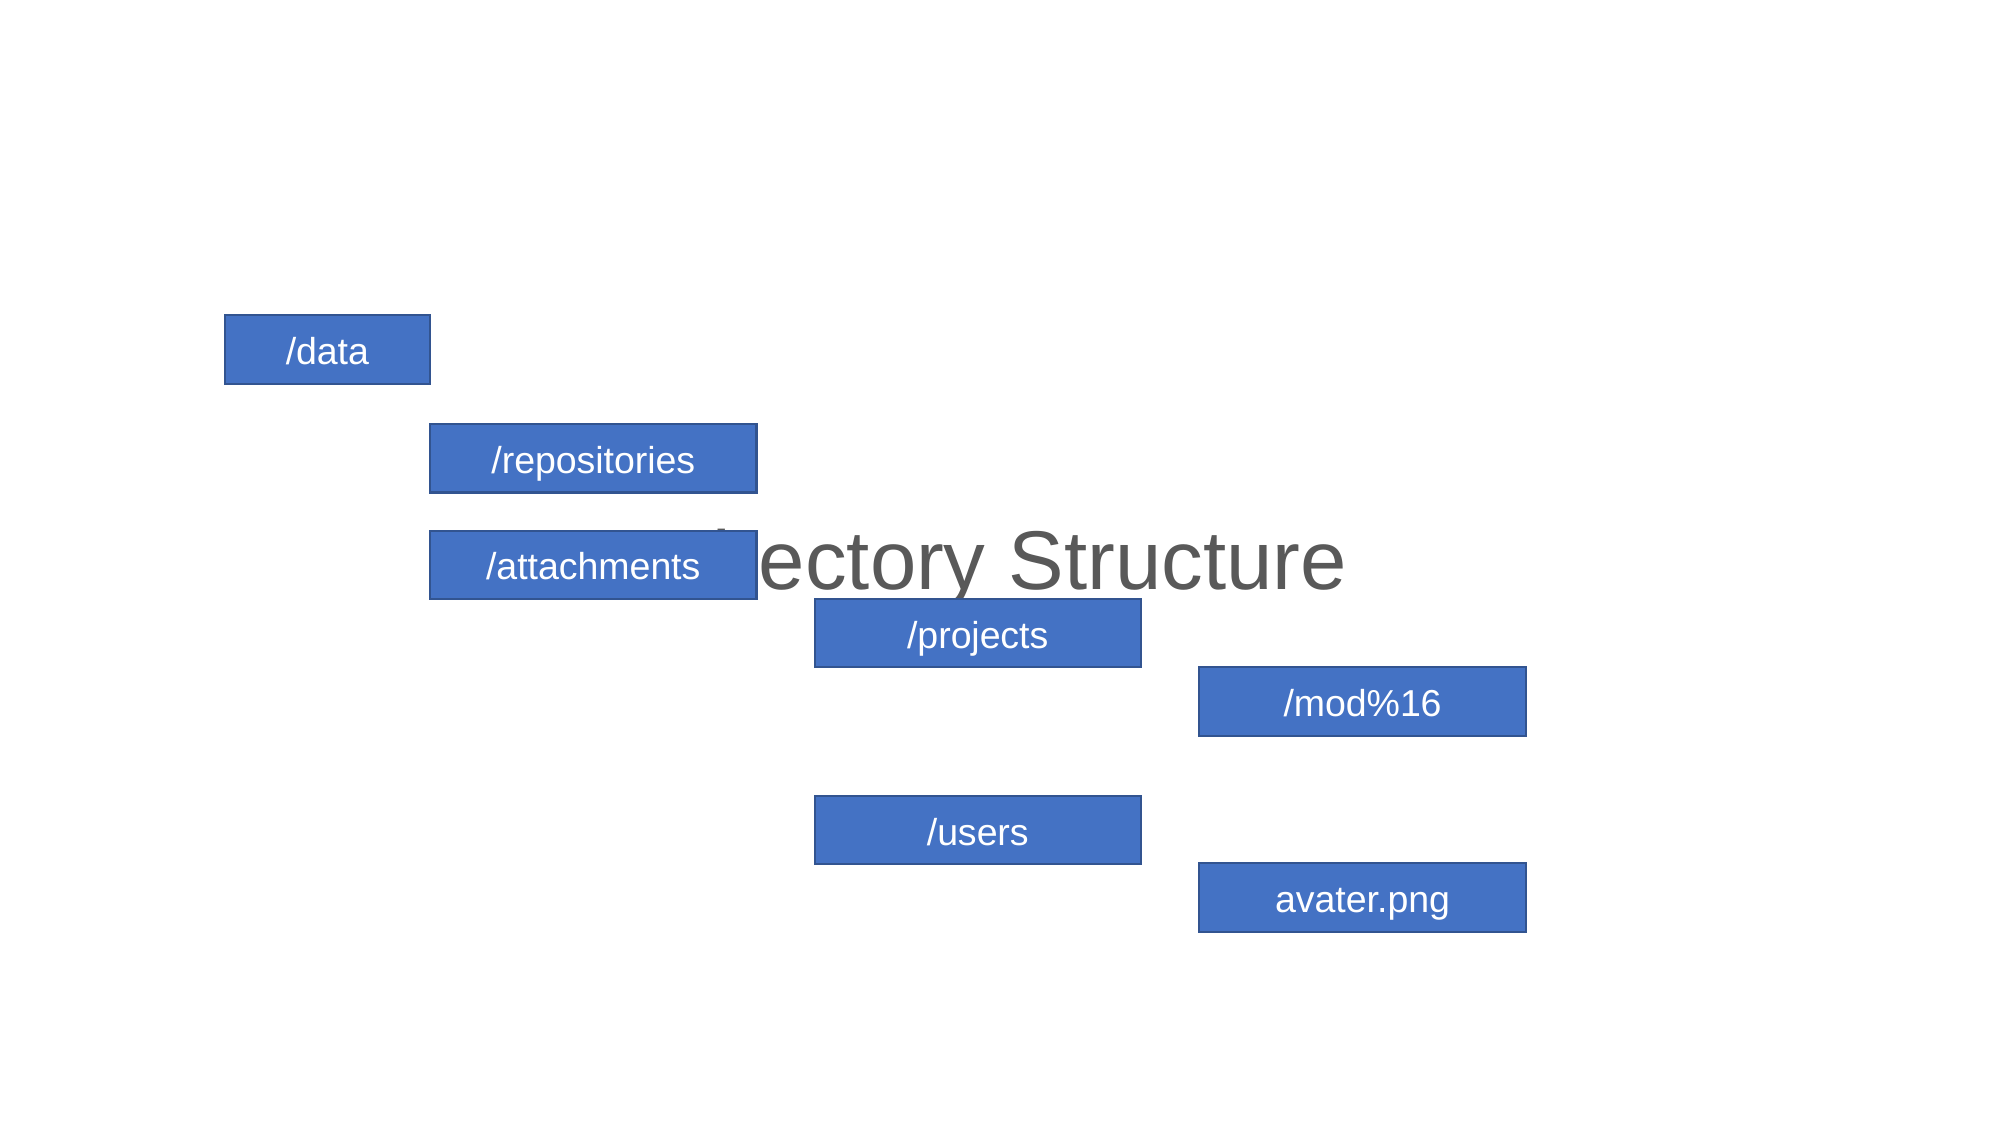

/data
/repositories
# Directory Structure
/attachments
/projects
/mod%16
/users
avater.png